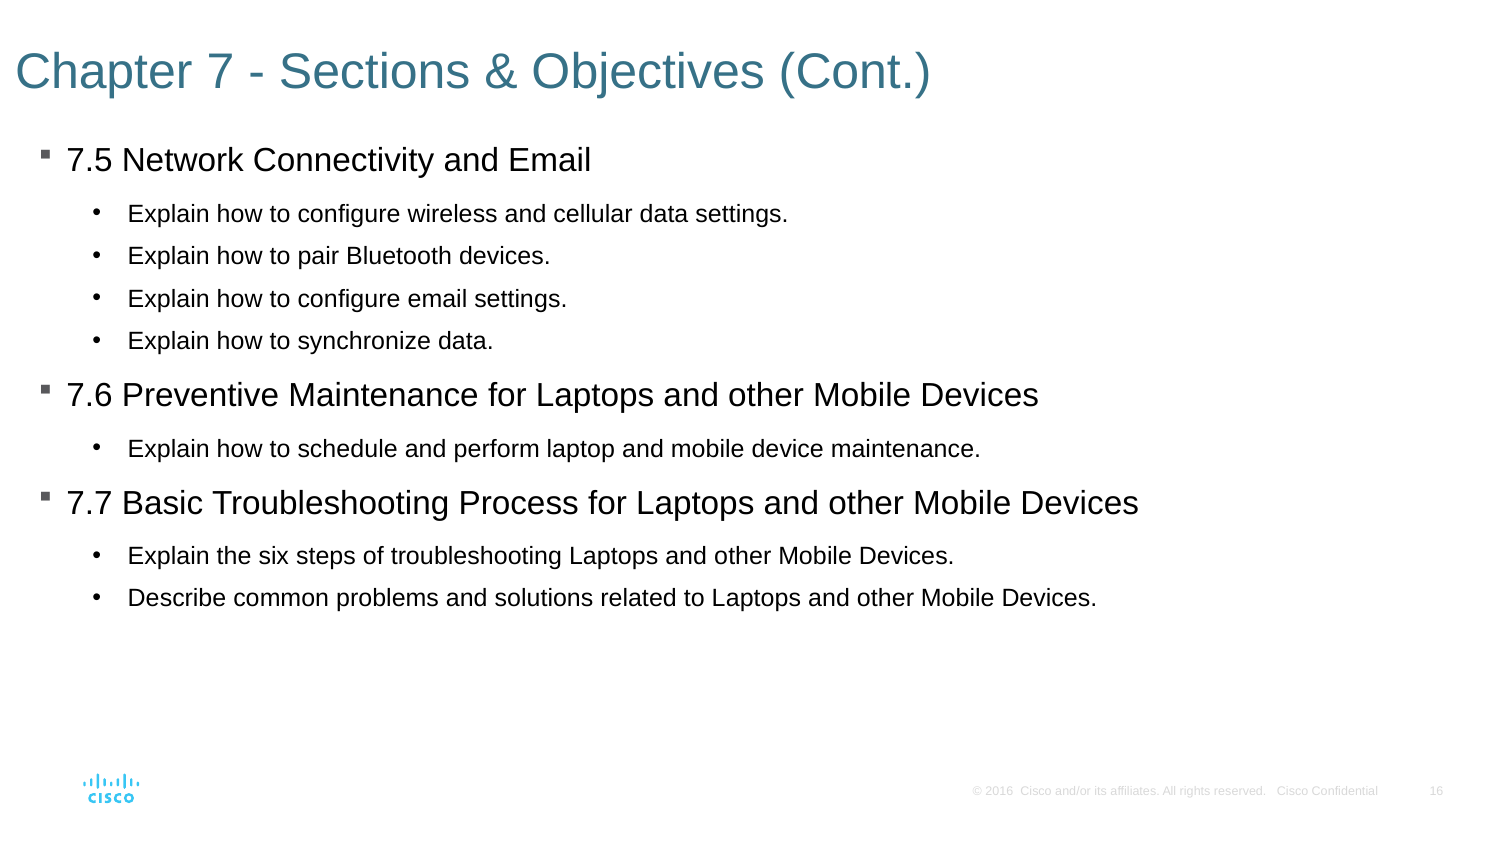

# Chapter 7 - Sections & Objectives (Cont.)
7.5 Network Connectivity and Email
Explain how to configure wireless and cellular data settings.
Explain how to pair Bluetooth devices.
Explain how to configure email settings.
Explain how to synchronize data.
7.6 Preventive Maintenance for Laptops and other Mobile Devices
Explain how to schedule and perform laptop and mobile device maintenance.
7.7 Basic Troubleshooting Process for Laptops and other Mobile Devices
Explain the six steps of troubleshooting Laptops and other Mobile Devices.
Describe common problems and solutions related to Laptops and other Mobile Devices.